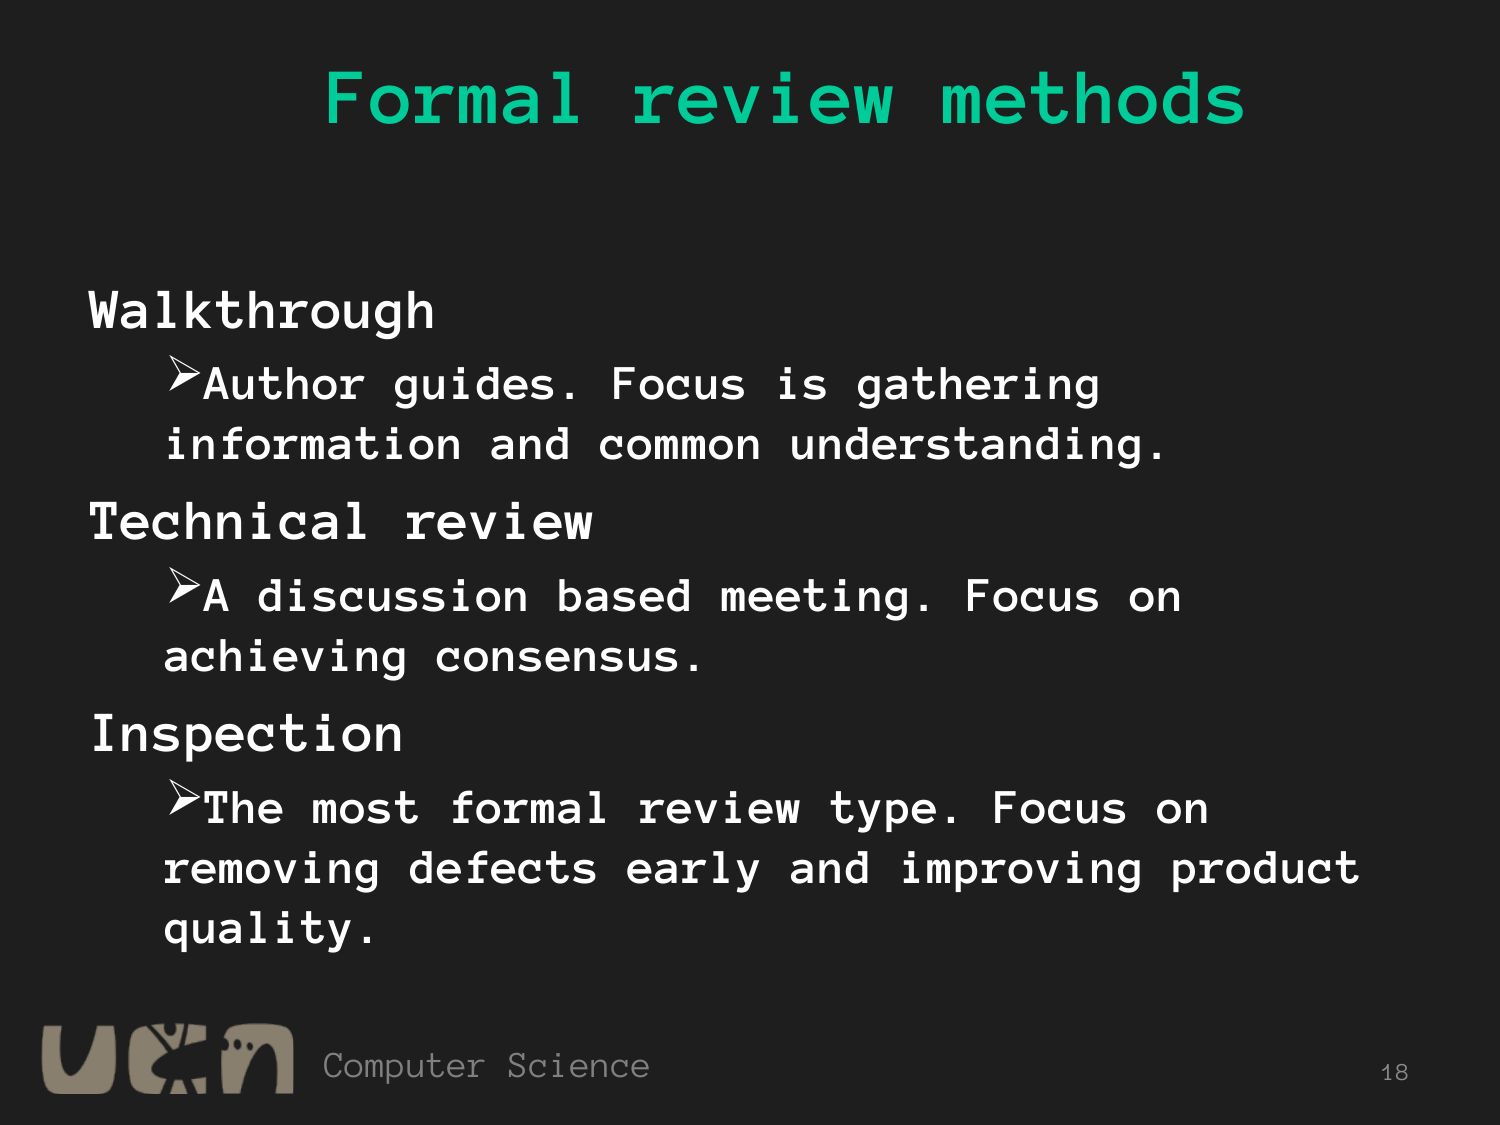

# Formal review methods
Walkthrough
Author guides. Focus is gathering information and common understanding.
Technical review
A discussion based meeting. Focus on achieving consensus.
Inspection
The most formal review type. Focus on removing defects early and improving product quality.

18